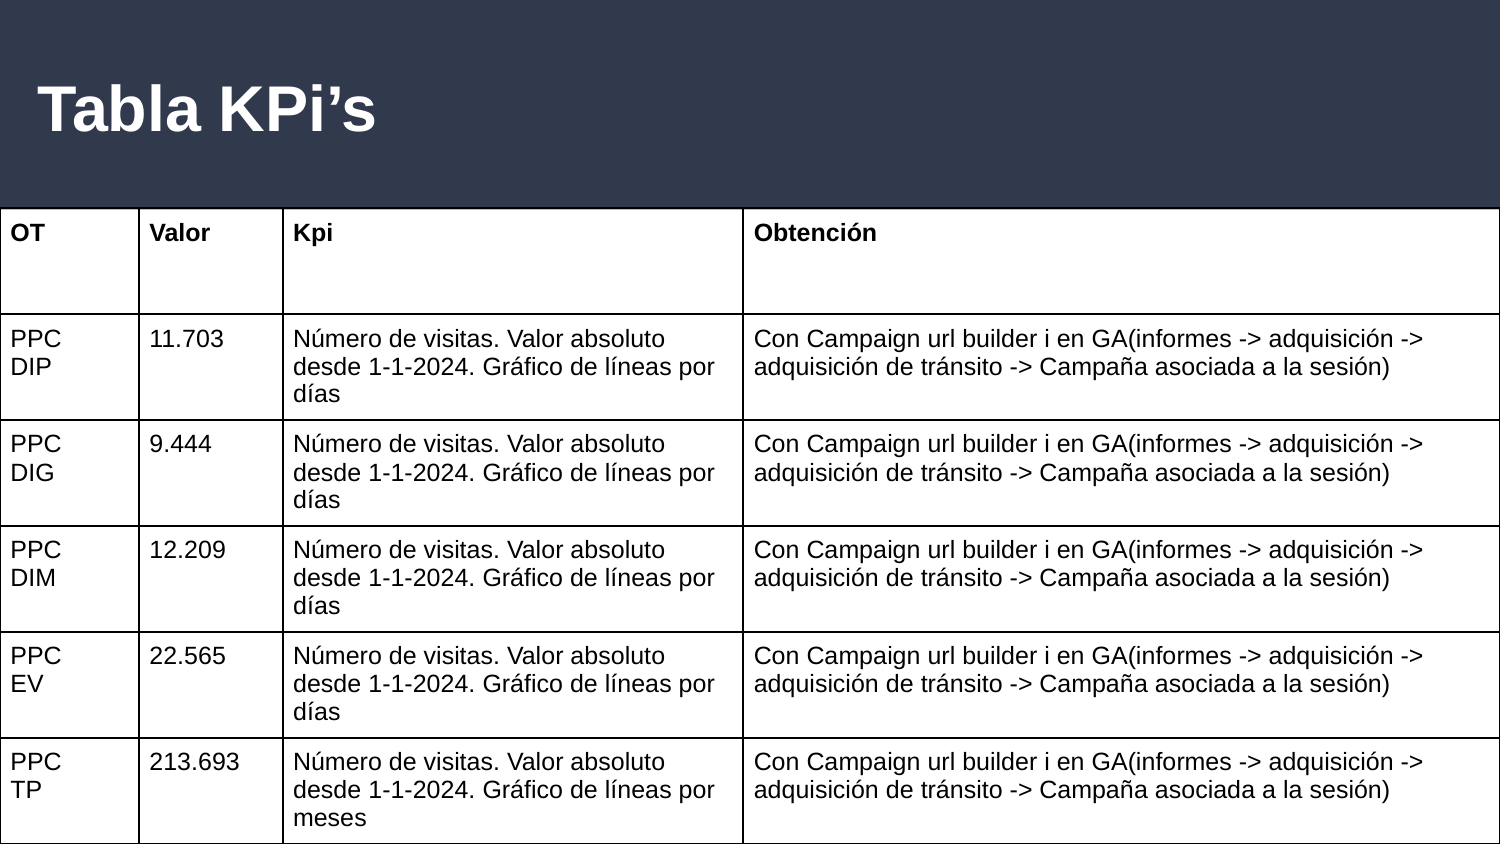

# Tabla KPi’s
| OT | Valor | Kpi | Obtención |
| --- | --- | --- | --- |
| PPC DIP | 11.703 | Número de visitas. Valor absoluto desde 1-1-2024. Gráfico de líneas por días | Con Campaign url builder i en GA(informes -> adquisición -> adquisición de tránsito -> Campaña asociada a la sesión) |
| PPC DIG | 9.444 | Número de visitas. Valor absoluto desde 1-1-2024. Gráfico de líneas por días | Con Campaign url builder i en GA(informes -> adquisición -> adquisición de tránsito -> Campaña asociada a la sesión) |
| PPC DIM | 12.209 | Número de visitas. Valor absoluto desde 1-1-2024. Gráfico de líneas por días | Con Campaign url builder i en GA(informes -> adquisición -> adquisición de tránsito -> Campaña asociada a la sesión) |
| PPC EV | 22.565 | Número de visitas. Valor absoluto desde 1-1-2024. Gráfico de líneas por días | Con Campaign url builder i en GA(informes -> adquisición -> adquisición de tránsito -> Campaña asociada a la sesión) |
| PPC TP | 213.693 | Número de visitas. Valor absoluto desde 1-1-2024. Gráfico de líneas por meses | Con Campaign url builder i en GA(informes -> adquisición -> adquisición de tránsito -> Campaña asociada a la sesión) |